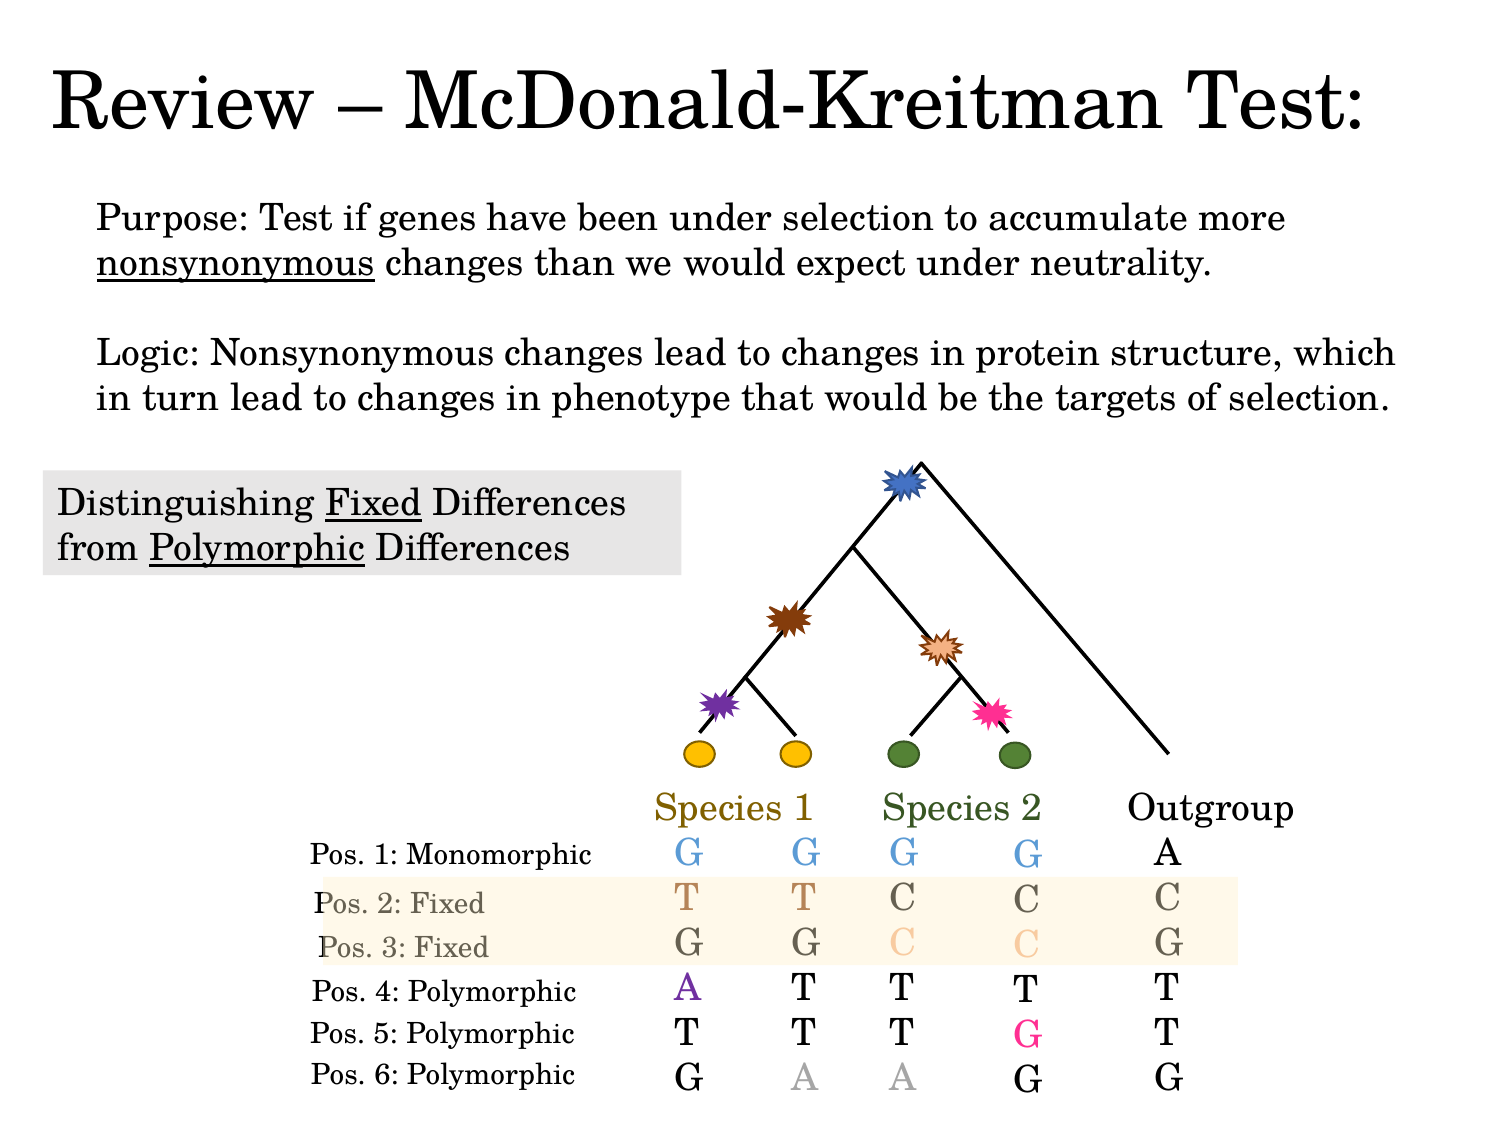

# Review – McDonald-Kreitman Test:
Purpose: Test if genes have been under selection to accumulate more nonsynonymous changes than we would expect under neutrality.

Logic: Nonsynonymous changes lead to changes in protein structure, which in turn lead to changes in phenotype that would be the targets of selection.

Species 1
Species 2

Distinguishing Fixed Differences from Polymorphic Differences

Outgroup
A
C
G
T
T
G
G
T
G
A
T
G
G
T
G
T
T
A
G
C
C
T
T
A
G
C
C
T
G
G
Pos. 1: Monomorphic
Pos. 2: Fixed
Pos. 3: Fixed
Pos. 4: Polymorphic
Pos. 5: Polymorphic
Pos. 6: Polymorphic